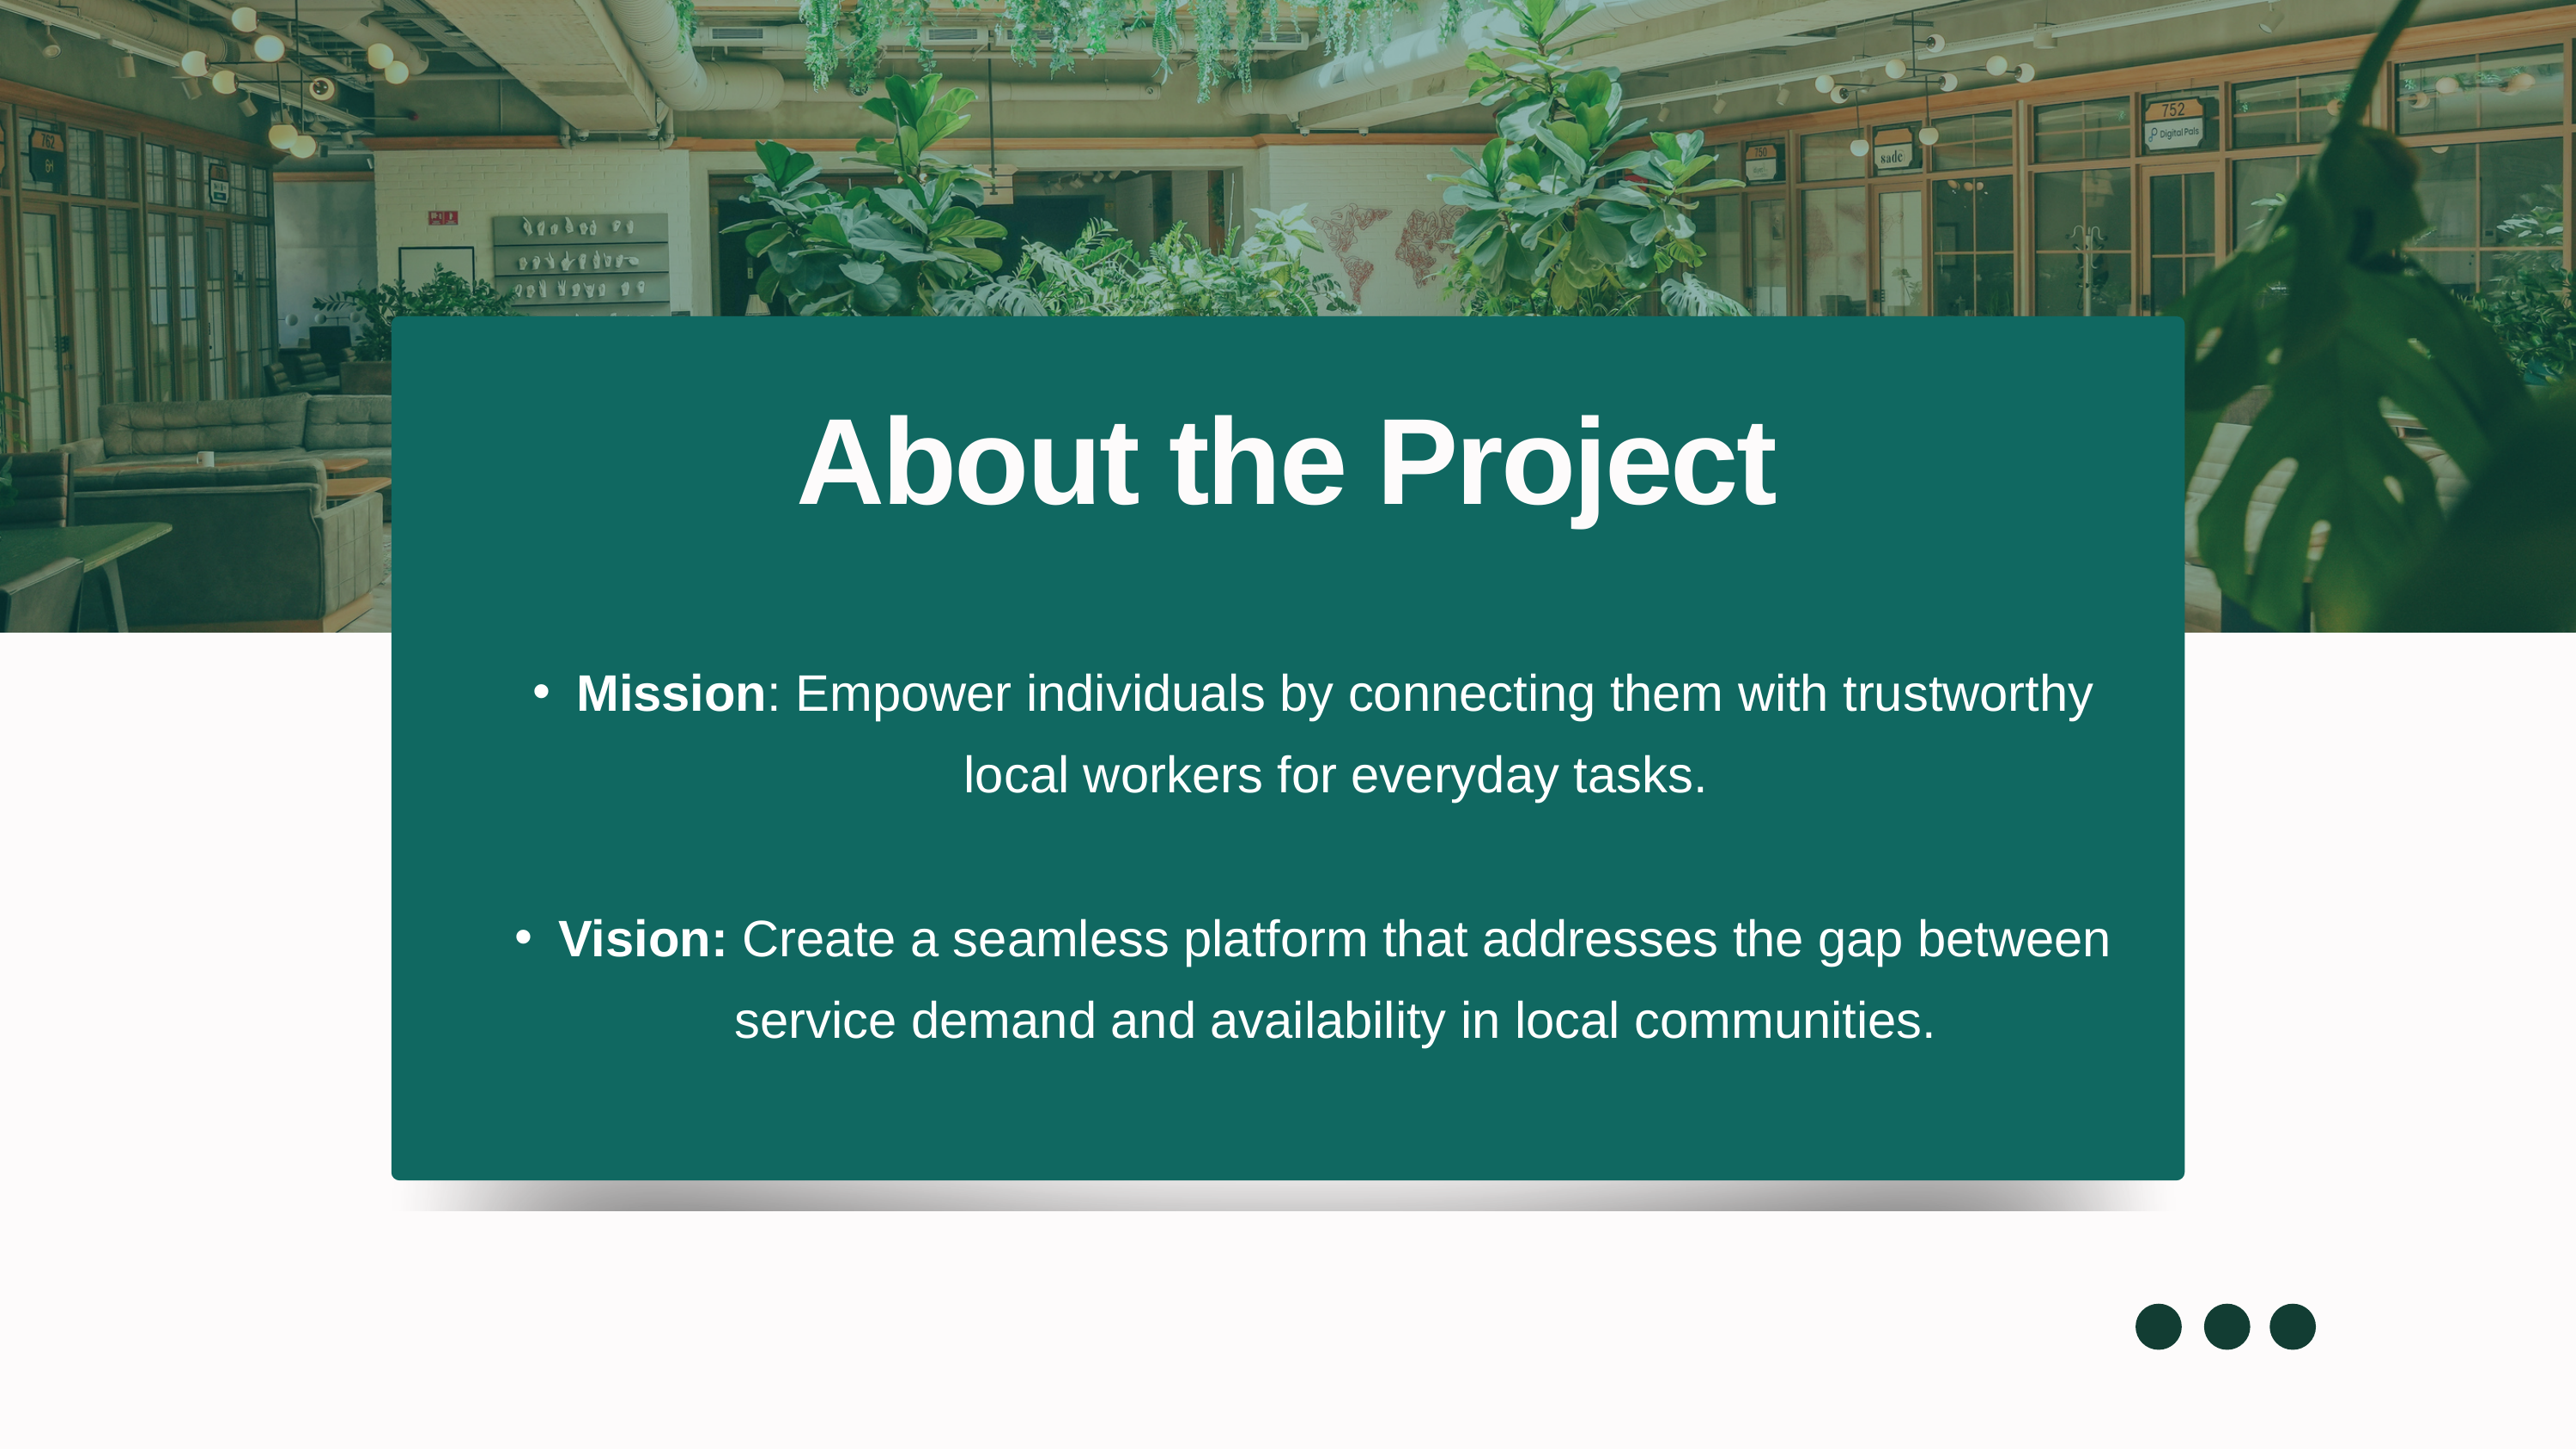

About the Project

Mission: Empower individuals by connecting them with trustworthy local workers for everyday tasks.

Vision: Create a seamless platform that addresses the gap between service demand and availability in local communities.